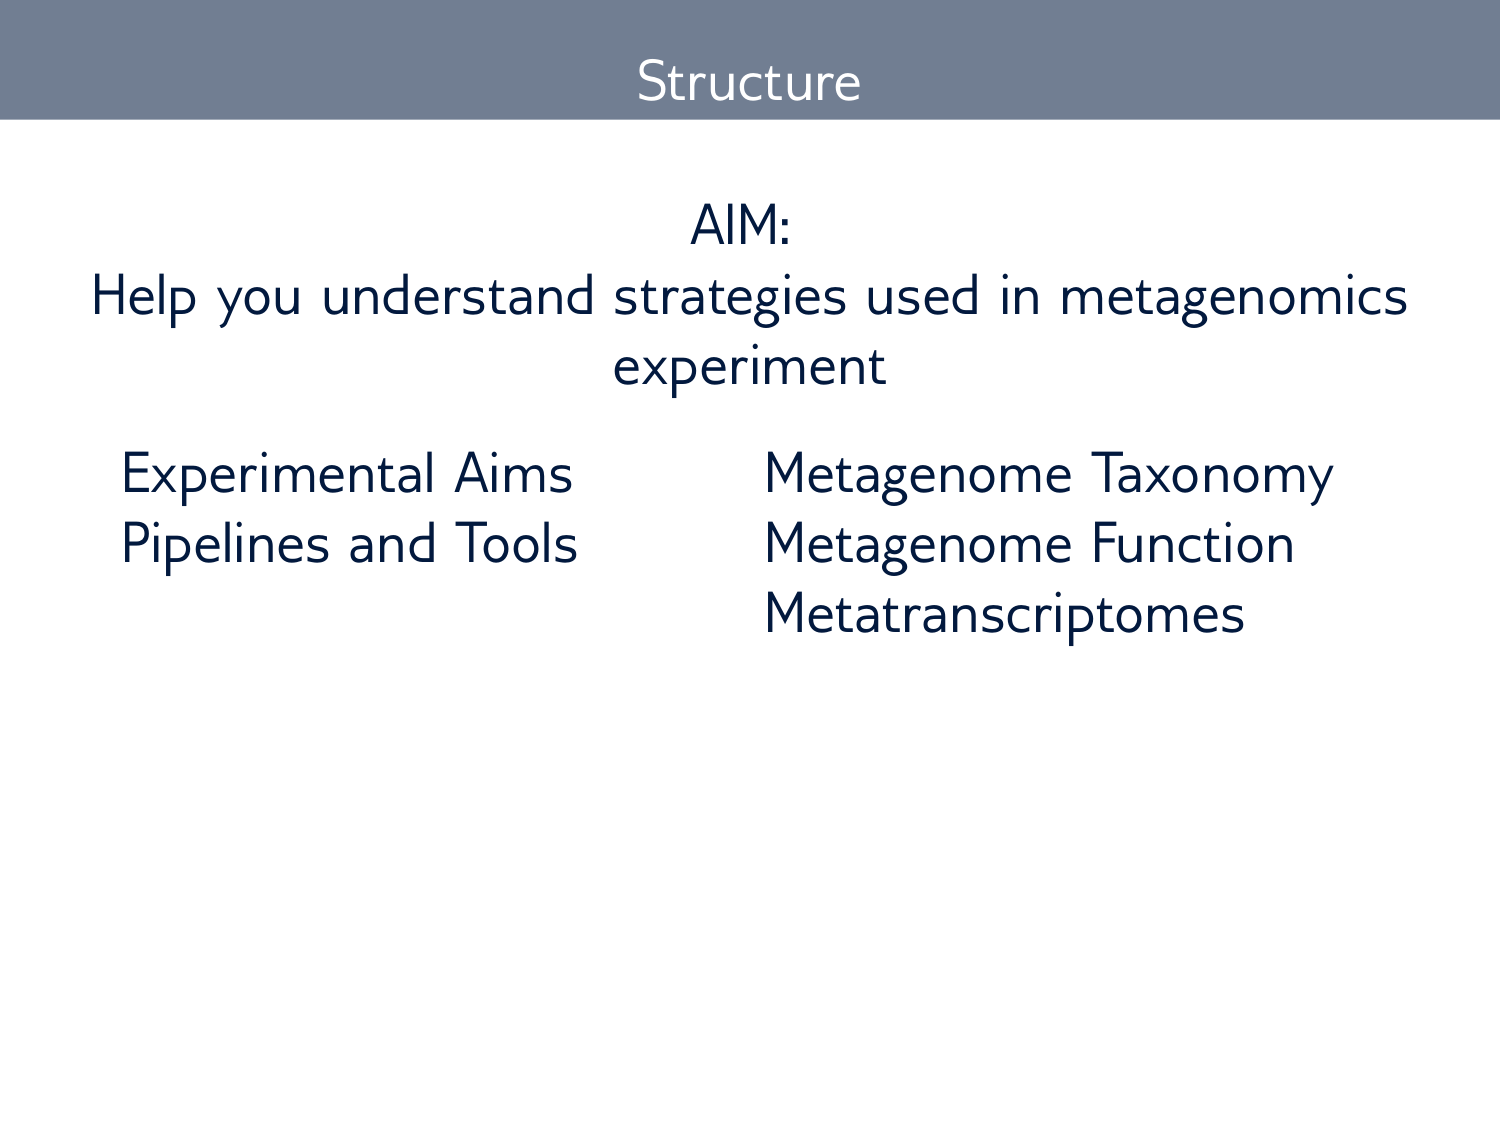

Structure
AIM:
Help you understand strategies used in metagenomics experiment
Metagenome Taxonomy
Metagenome Function
Metatranscriptomes
Experimental Aims
Pipelines and Tools